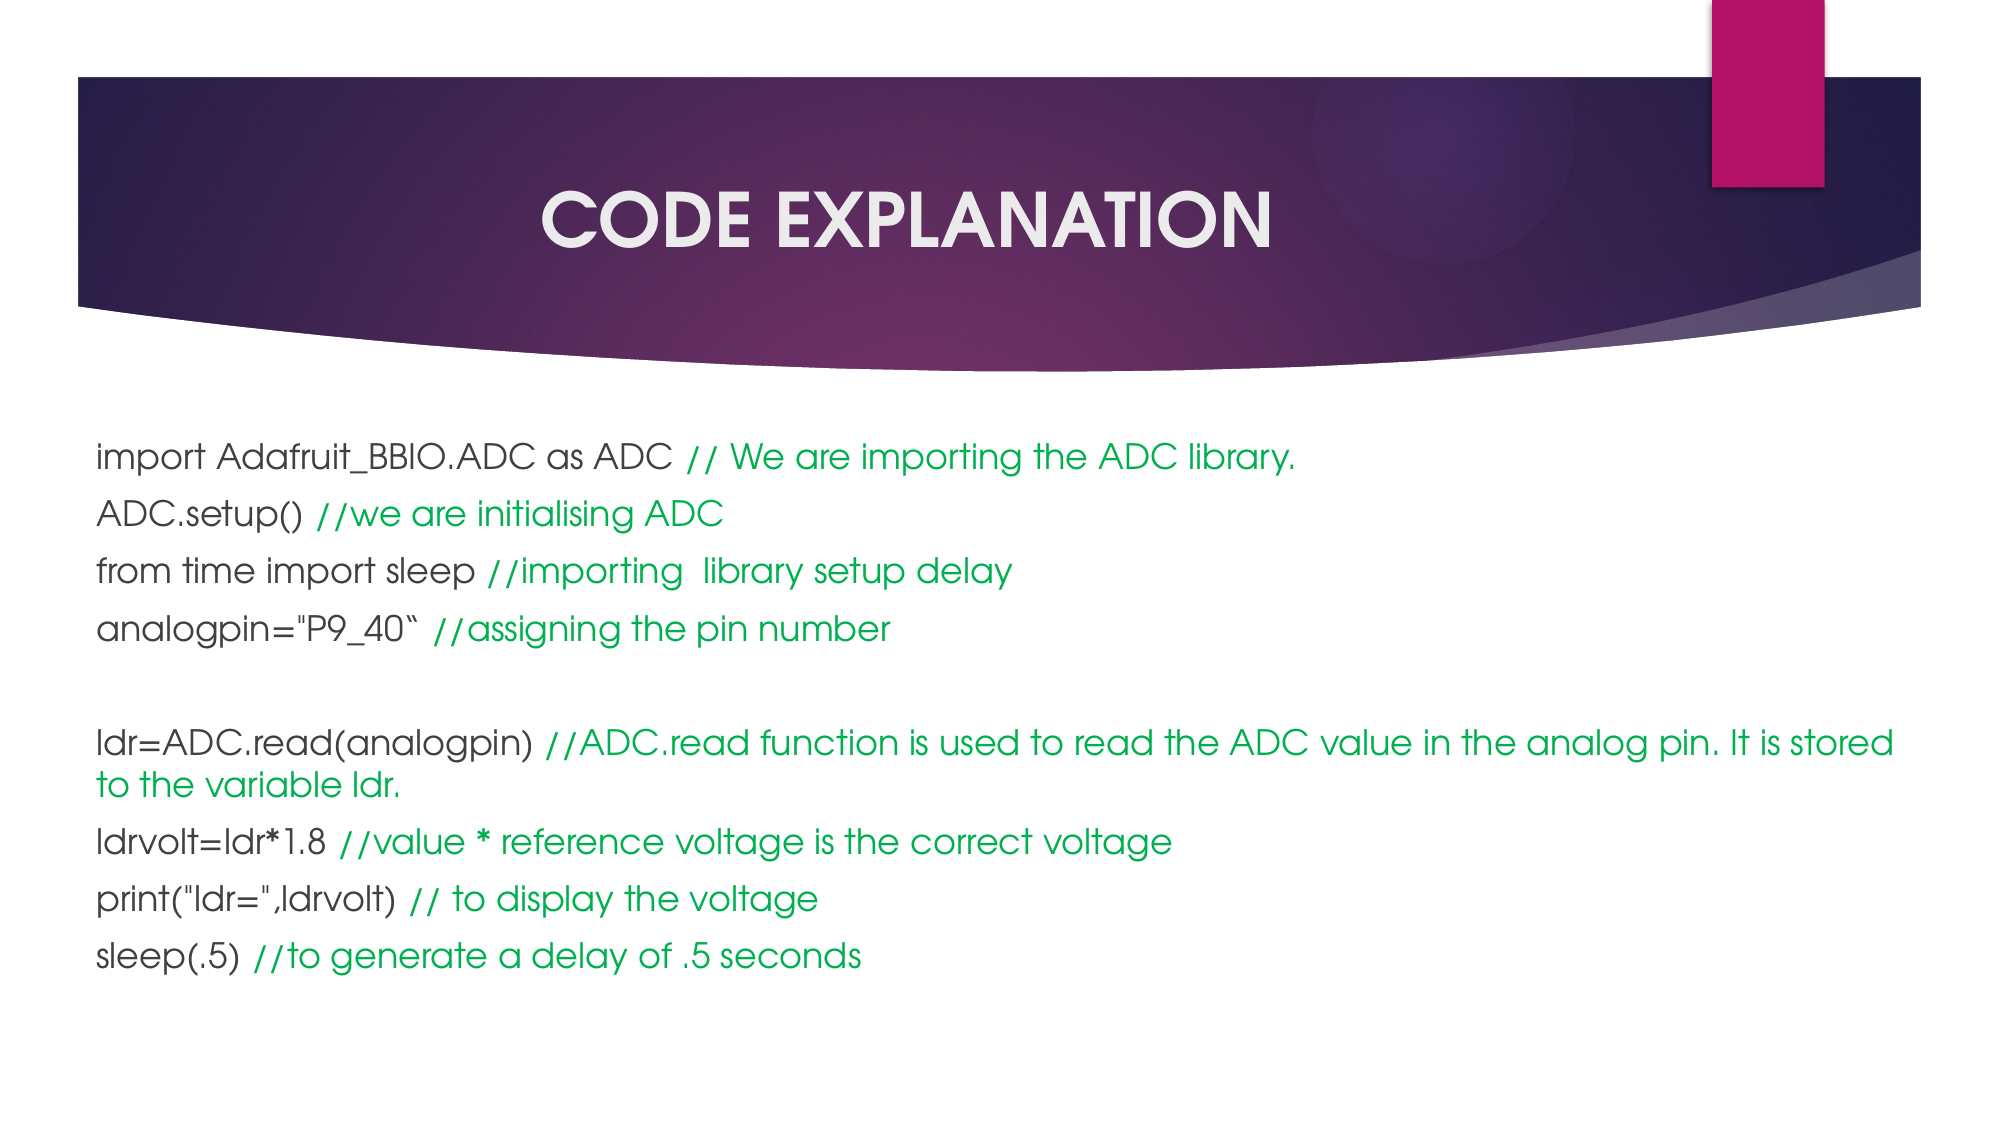

# CODE EXPLANATION
import Adafruit_BBIO.ADC as ADC // We are importing the ADC library.
ADC.setup() //we are initialising ADC
from time import sleep //importing  library setup delay
analogpin="P9_40“ //assigning the pin number

ldr=ADC.read(analogpin) //ADC.read function is used to read the ADC value in the analog pin. It is stored to the variable ldr.
ldrvolt=ldr*1.8 //value * reference voltage is the correct voltage
print("ldr=",ldrvolt) // to display the voltage
sleep(.5) //to generate a delay of .5 seconds